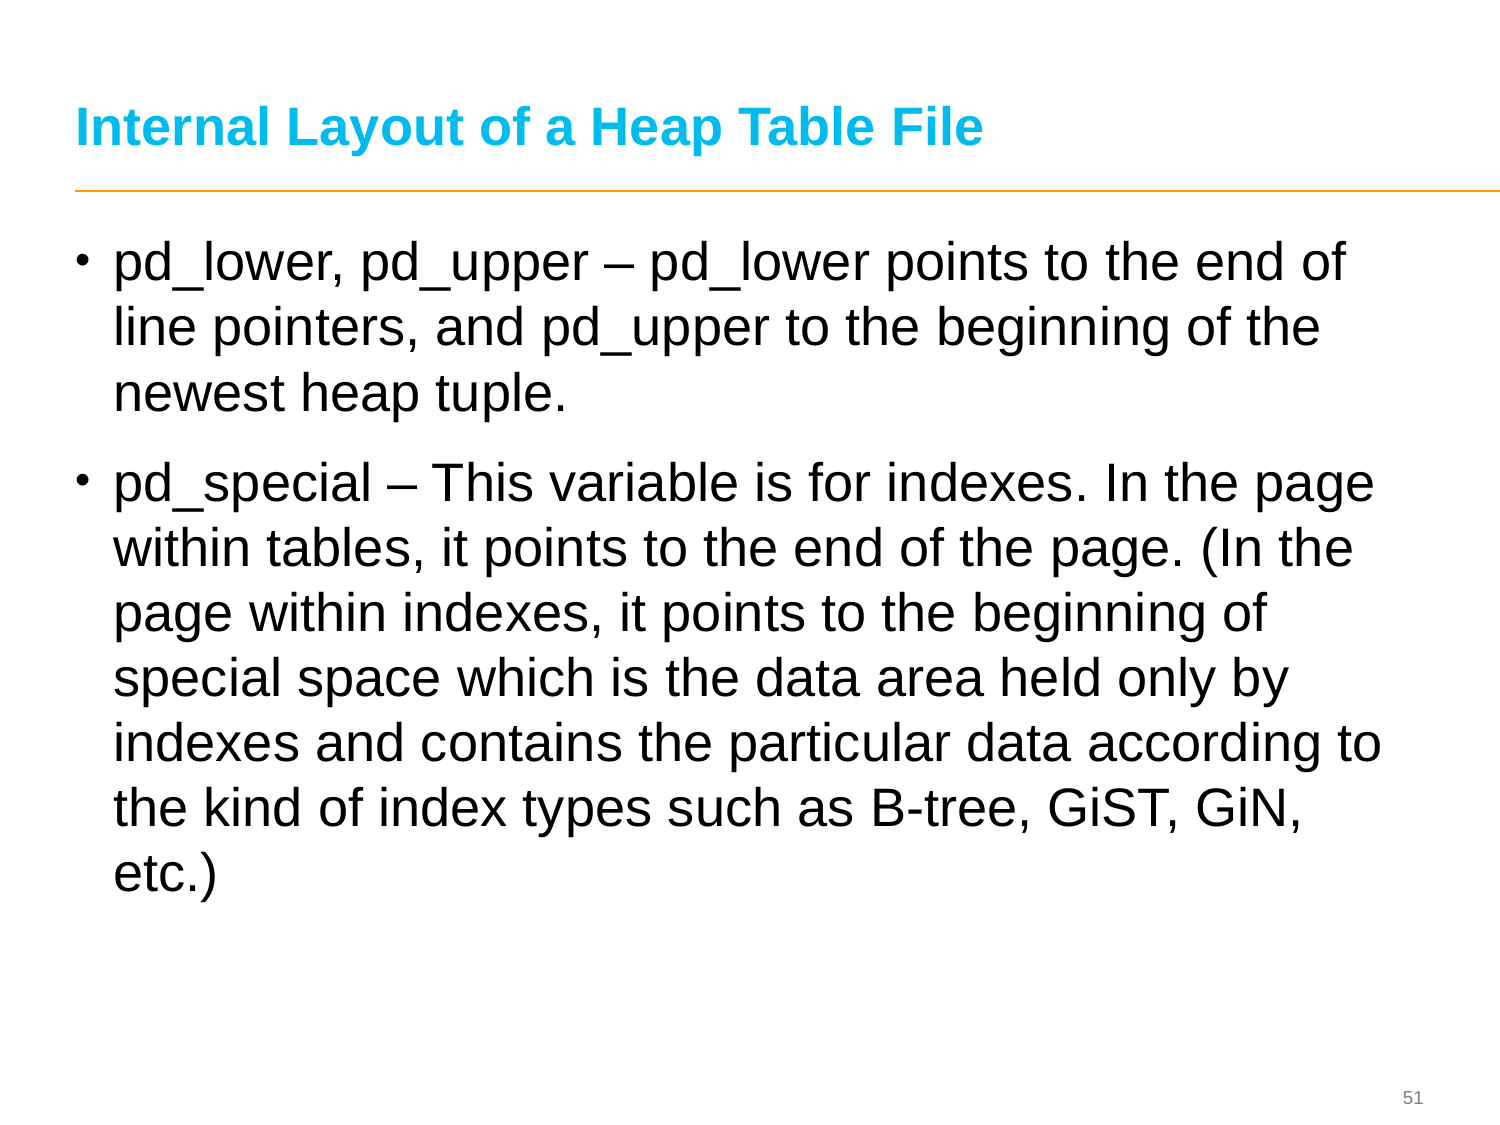

# Internal Layout of a Heap Table File
pd_lower, pd_upper – pd_lower points to the end of line pointers, and pd_upper to the beginning of the newest heap tuple.
pd_special – This variable is for indexes. In the page within tables, it points to the end of the page. (In the page within indexes, it points to the beginning of special space which is the data area held only by indexes and contains the particular data according to the kind of index types such as B-tree, GiST, GiN, etc.)